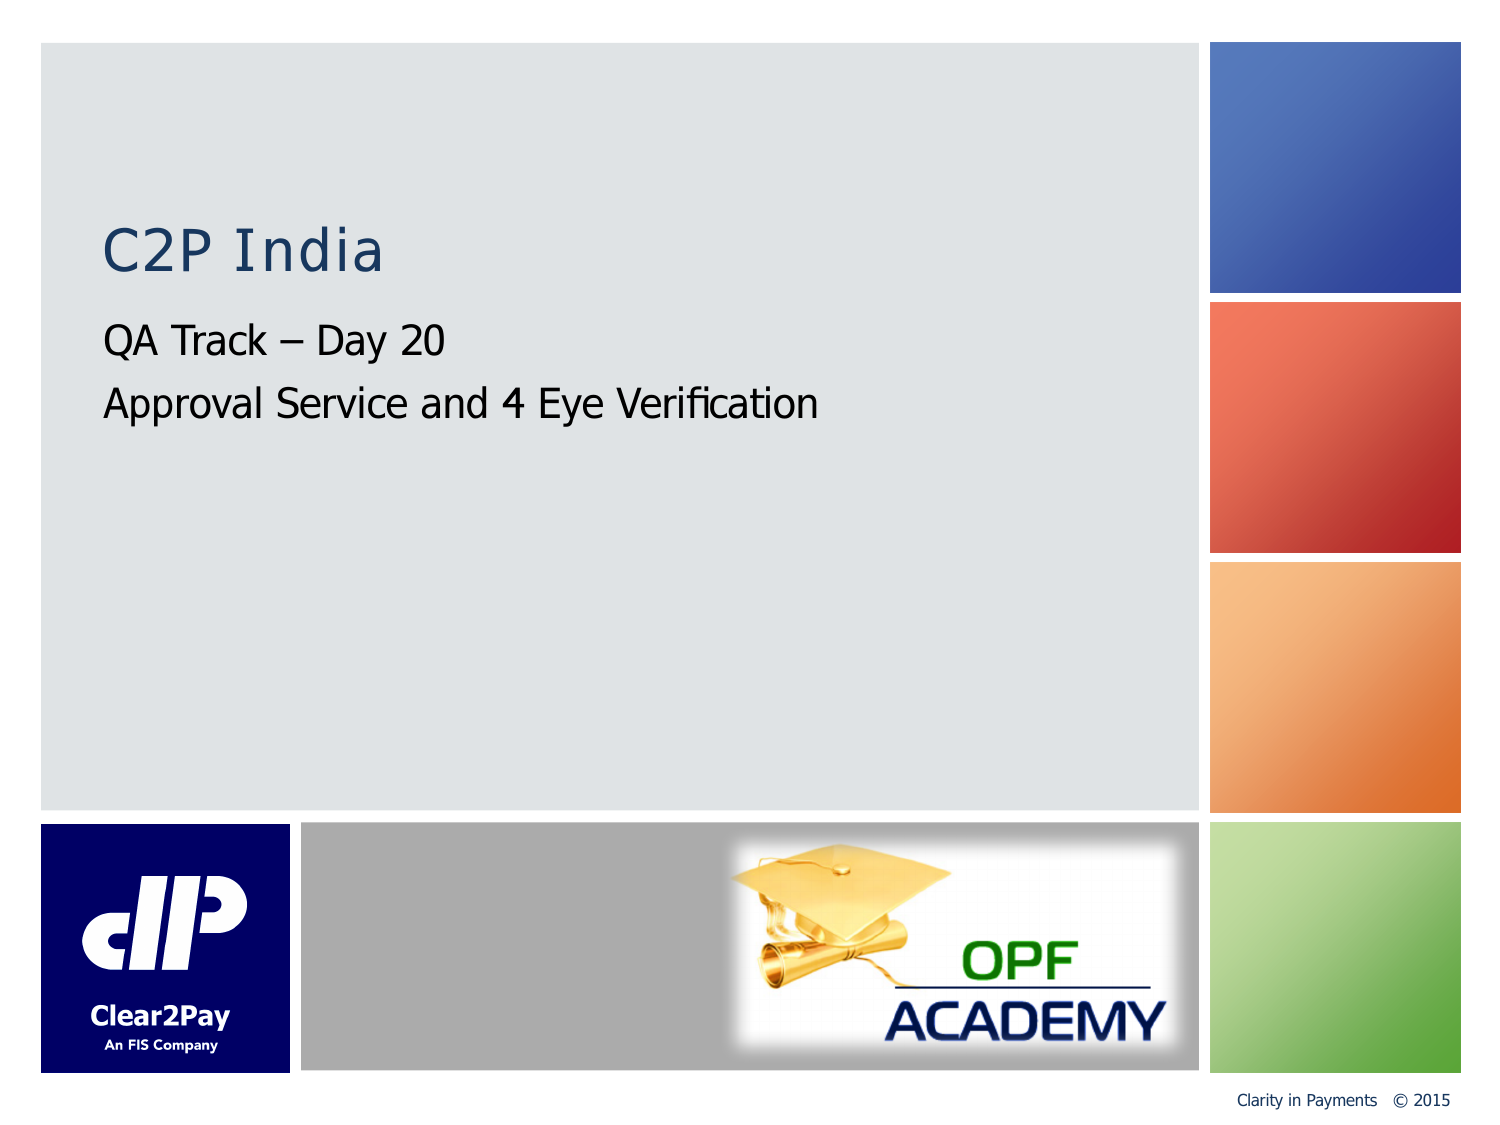

# C2P India
QA Track – Day 20
Approval Service and 4 Eye Verification